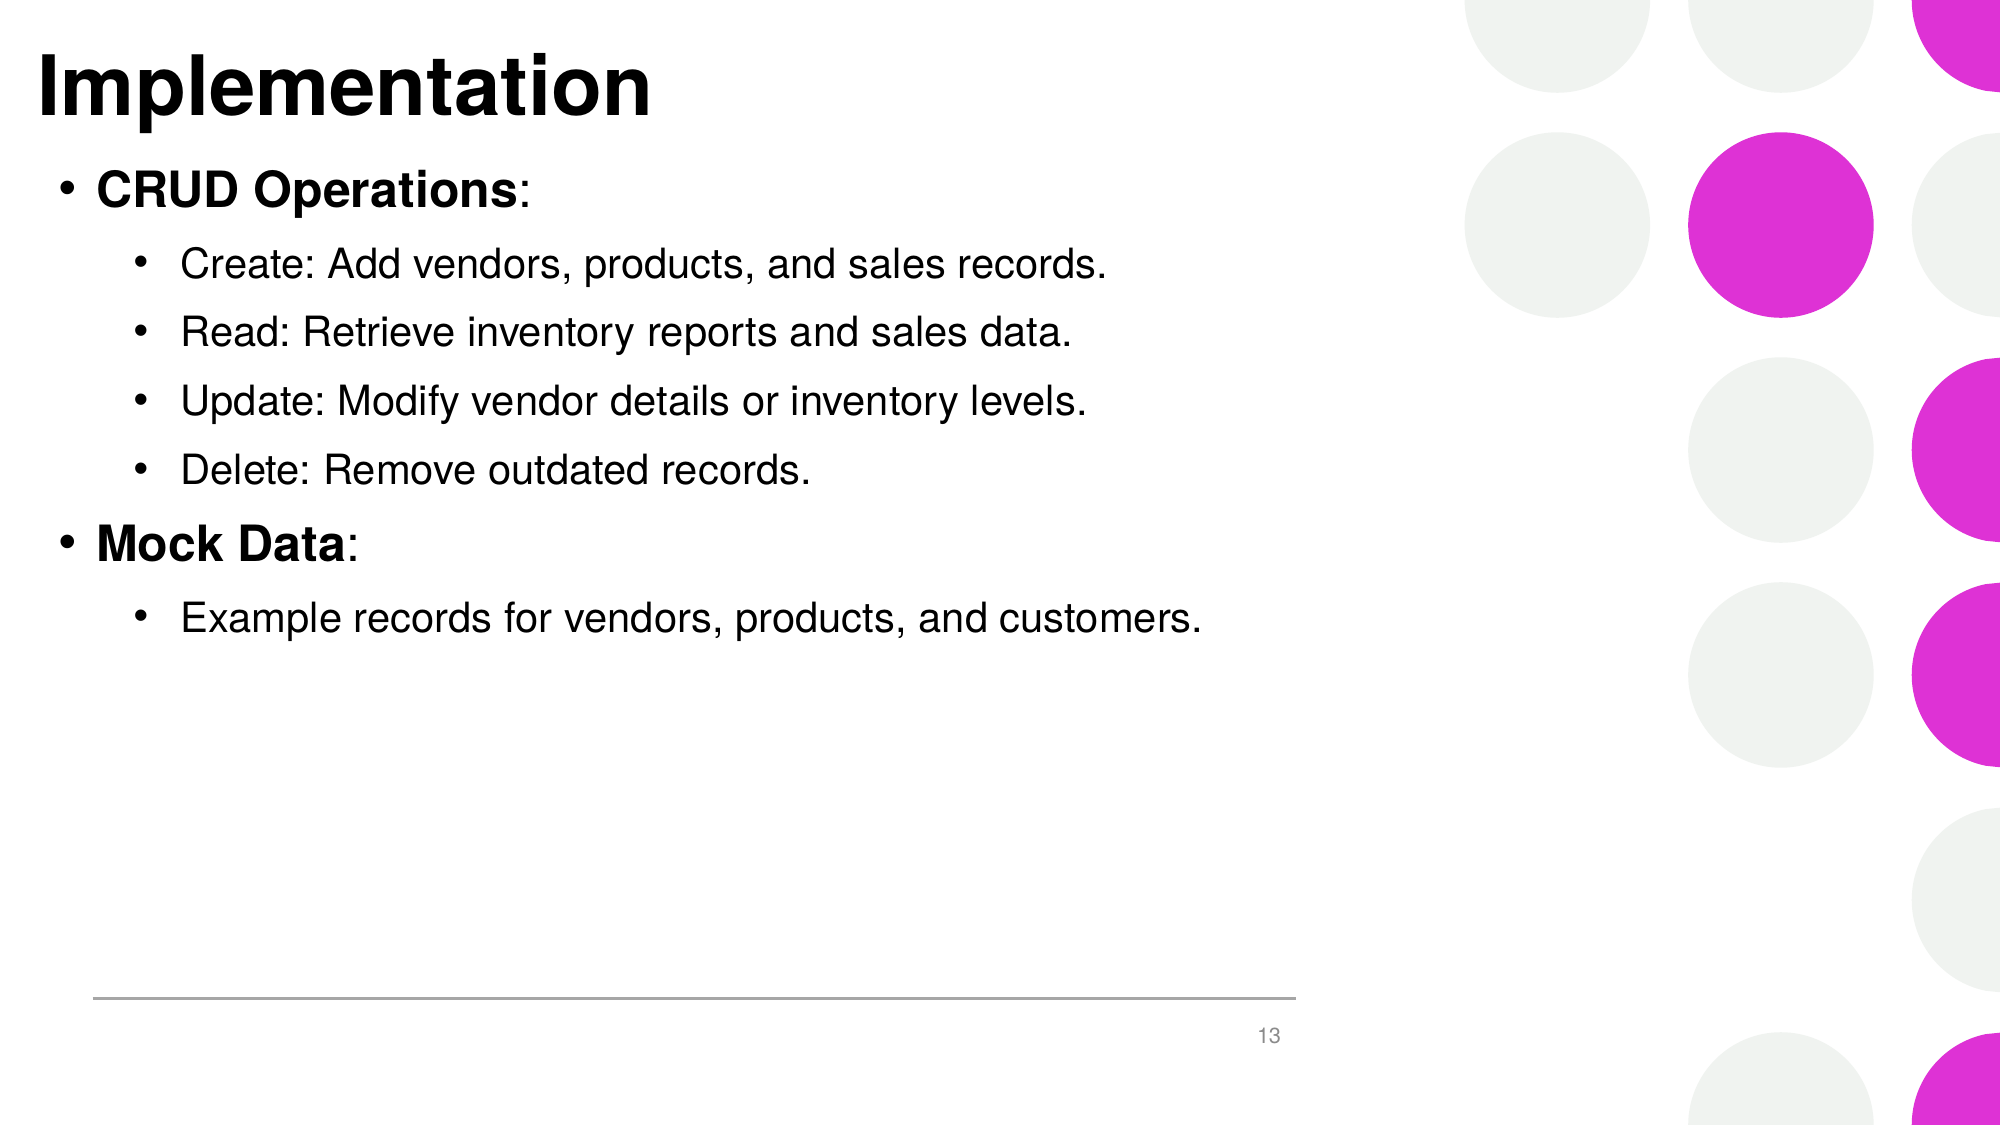

# Implementation
CRUD Operations:
Create: Add vendors, products, and sales records.
Read: Retrieve inventory reports and sales data.
Update: Modify vendor details or inventory levels.
Delete: Remove outdated records.
Mock Data:
Example records for vendors, products, and customers.

13